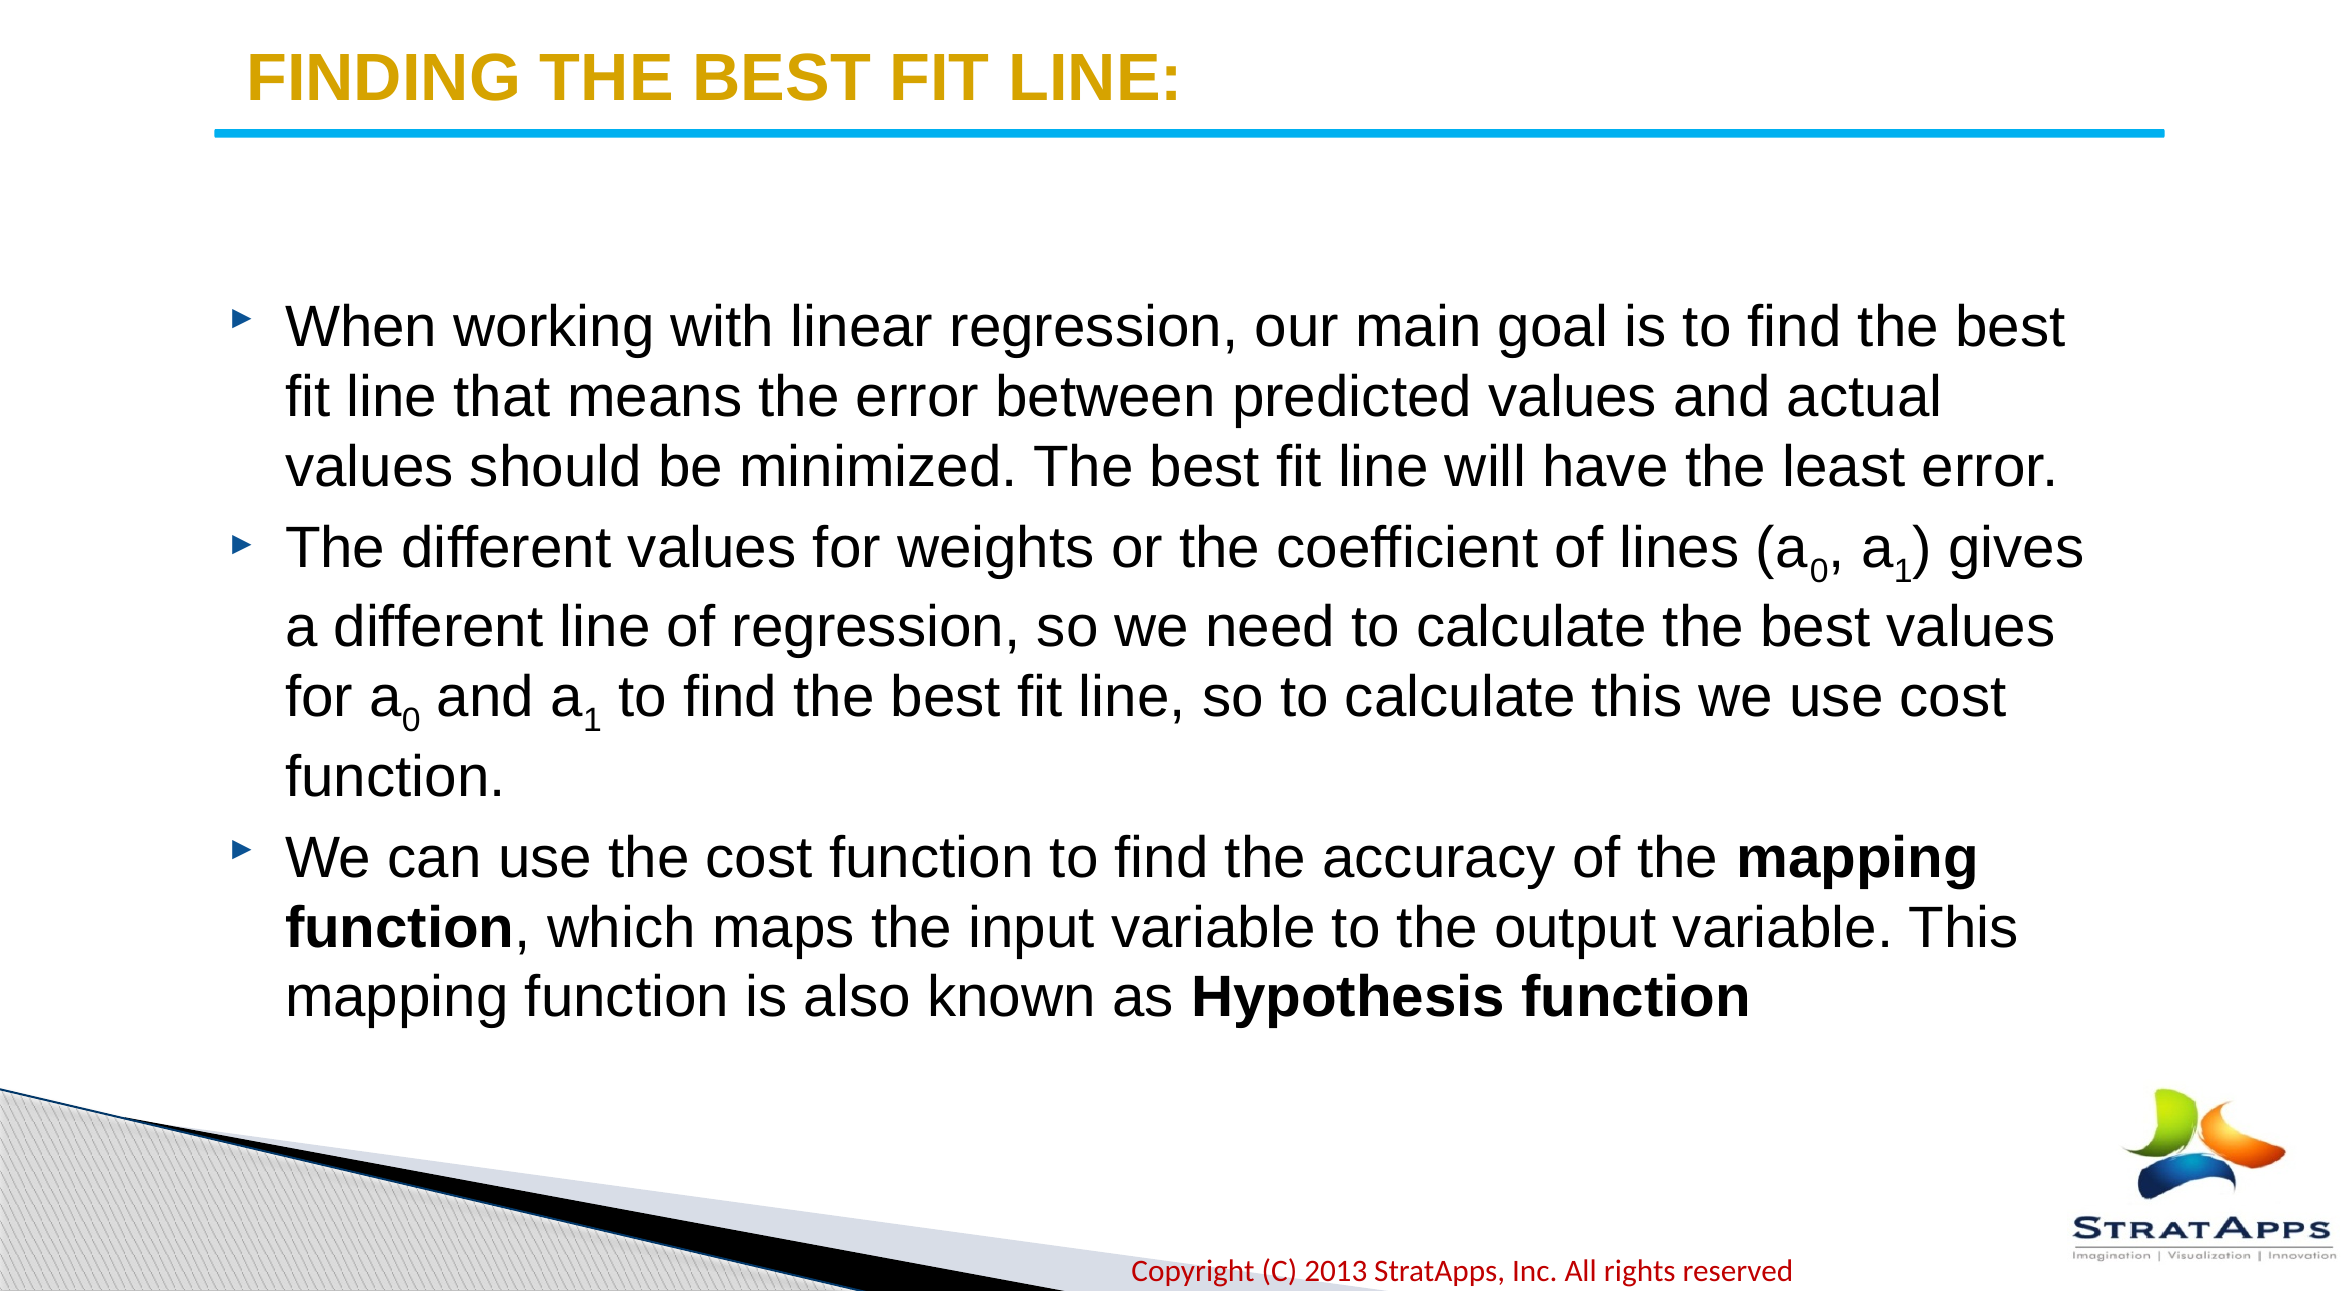

FINDING THE BEST FIT LINE:
When working with linear regression, our main goal is to find the best fit line that means the error between predicted values and actual values should be minimized. The best fit line will have the least error.
The different values for weights or the coefficient of lines (a0, a1) gives a different line of regression, so we need to calculate the best values for a0 and a1 to find the best fit line, so to calculate this we use cost function.
We can use the cost function to find the accuracy of the mapping function, which maps the input variable to the output variable. This mapping function is also known as Hypothesis function